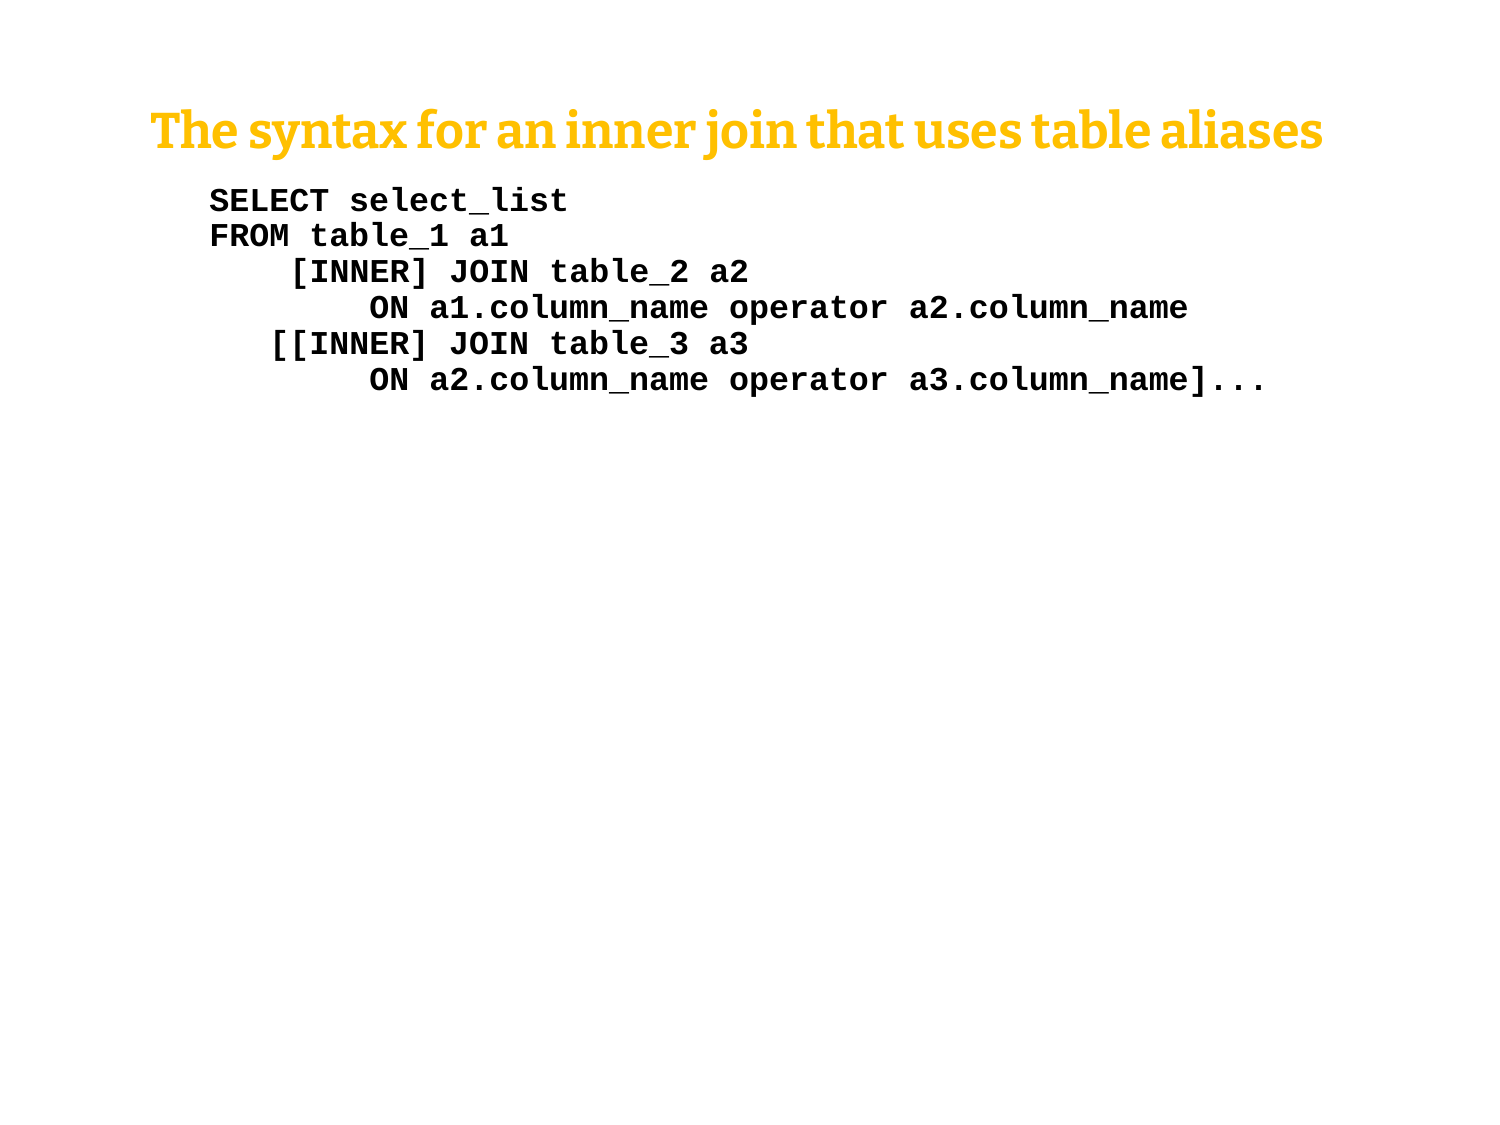

# The syntax for an inner join that uses table aliases
SELECT select_list
FROM table_1 a1
    [INNER] JOIN table_2 a2
        ON a1.column_name operator a2.column_name
   [[INNER] JOIN table_3 a3
        ON a2.column_name operator a3.column_name]...